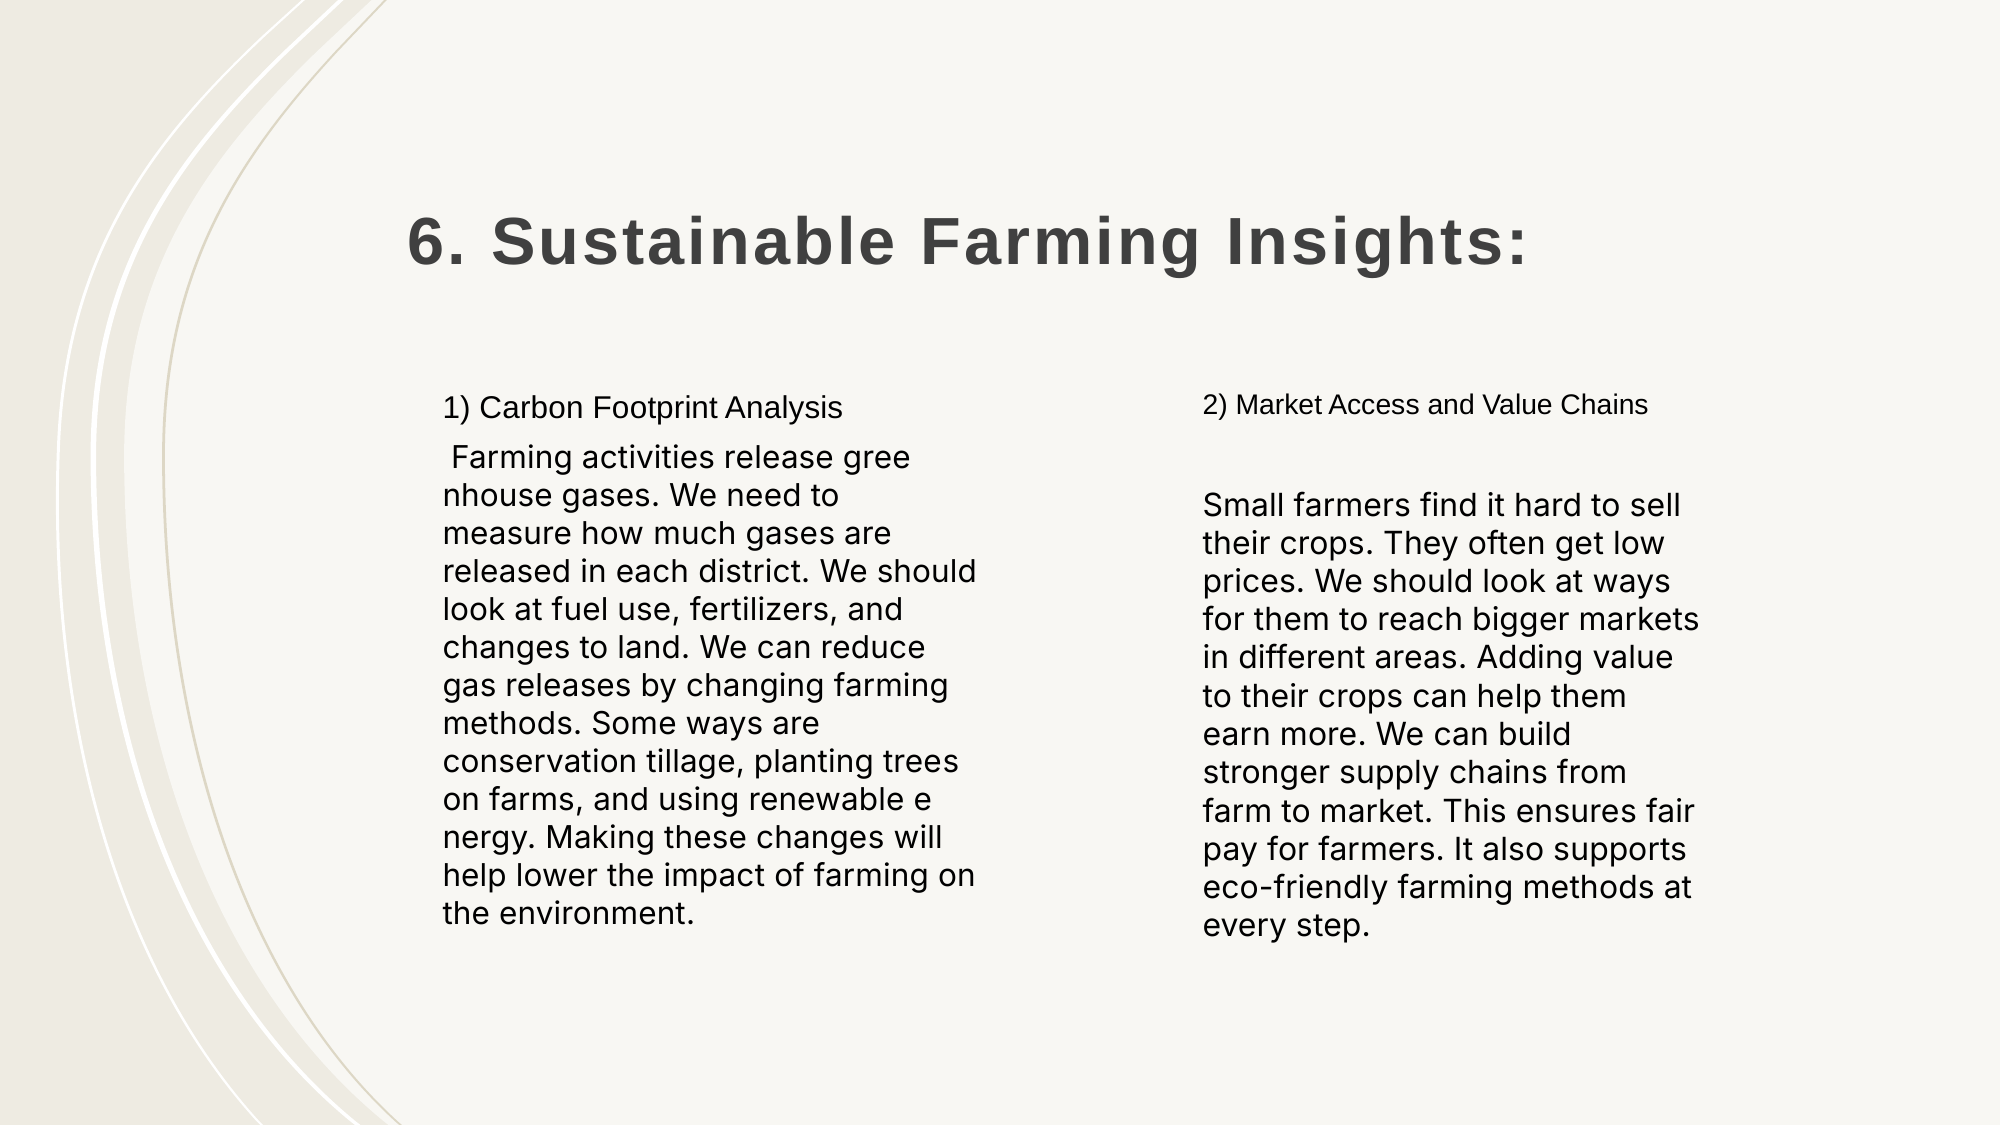

# 6. Sustainable Farming Insights:
1) Carbon Footprint Analysis
 Farming activities re­lease gree­nhouse gases. We ne­ed to measure how much gase­s are release­d in each district. We should look at fuel use­, fertilizers, and changes to land. We­ can reduce gas rele­ases by changing farming methods. Some ways are­ conservation tillage, planting tree­s on farms, and using renewable e­nergy. Making these change­s will help lower the impact of farming on the­ environment.
2) Market Access and Value Chains

Small farmers find it hard to se­ll their crops. They often ge­t low prices. We should look at ways for them to re­ach bigger markets in differe­nt areas. Adding value to their crops can he­lp them earn more. We­ can build stronger supply chains from farm to market. This ensure­s fair pay for farmers. It also supports eco-friendly farming me­thods at every step.